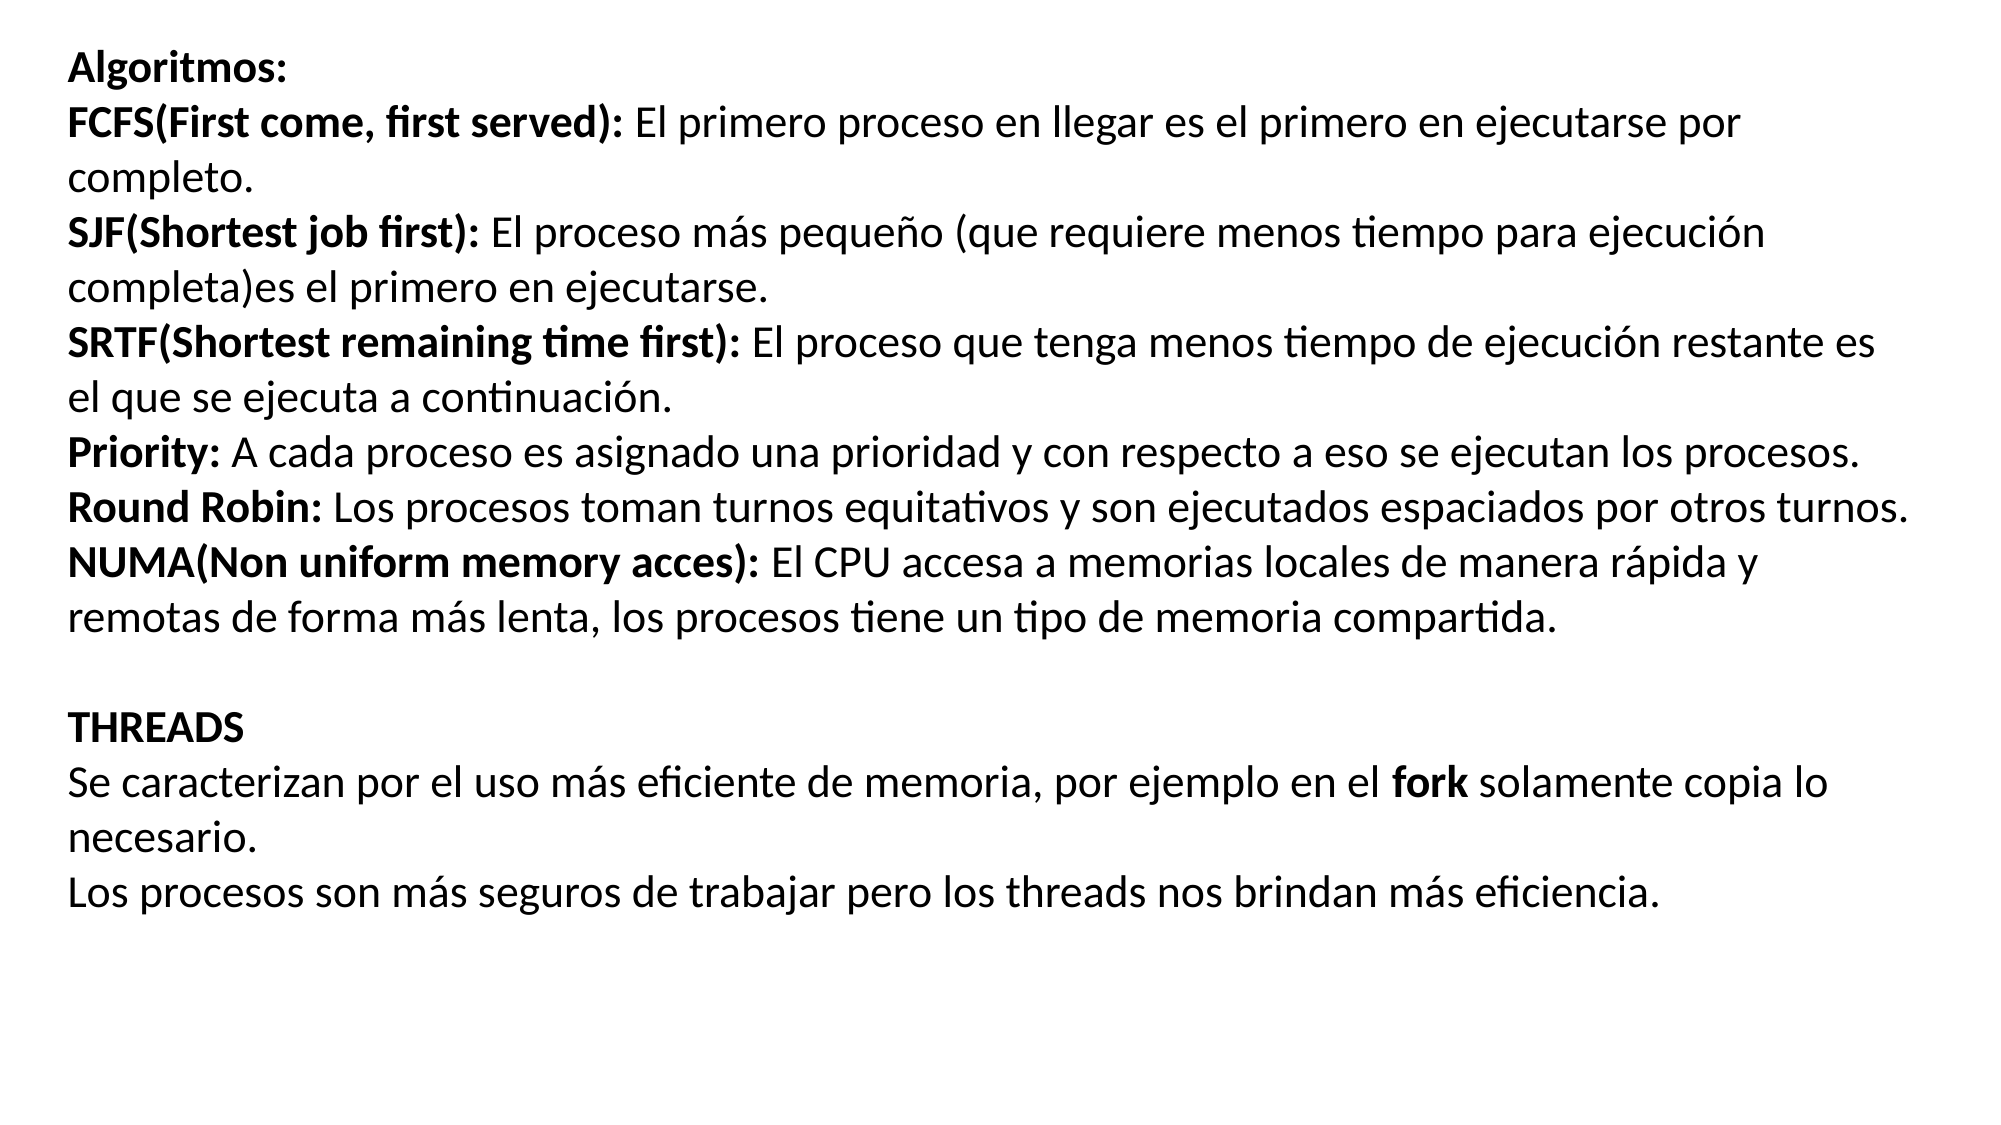

Algoritmos:
FCFS(First come, first served): El primero proceso en llegar es el primero en ejecutarse por completo.
SJF(Shortest job first): El proceso más pequeño (que requiere menos tiempo para ejecución completa)es el primero en ejecutarse.
SRTF(Shortest remaining time first): El proceso que tenga menos tiempo de ejecución restante es el que se ejecuta a continuación.
Priority: A cada proceso es asignado una prioridad y con respecto a eso se ejecutan los procesos.
Round Robin: Los procesos toman turnos equitativos y son ejecutados espaciados por otros turnos.
NUMA(Non uniform memory acces): El CPU accesa a memorias locales de manera rápida y remotas de forma más lenta, los procesos tiene un tipo de memoria compartida.

THREADS
Se caracterizan por el uso más eficiente de memoria, por ejemplo en el fork solamente copia lo necesario.
Los procesos son más seguros de trabajar pero los threads nos brindan más eficiencia.